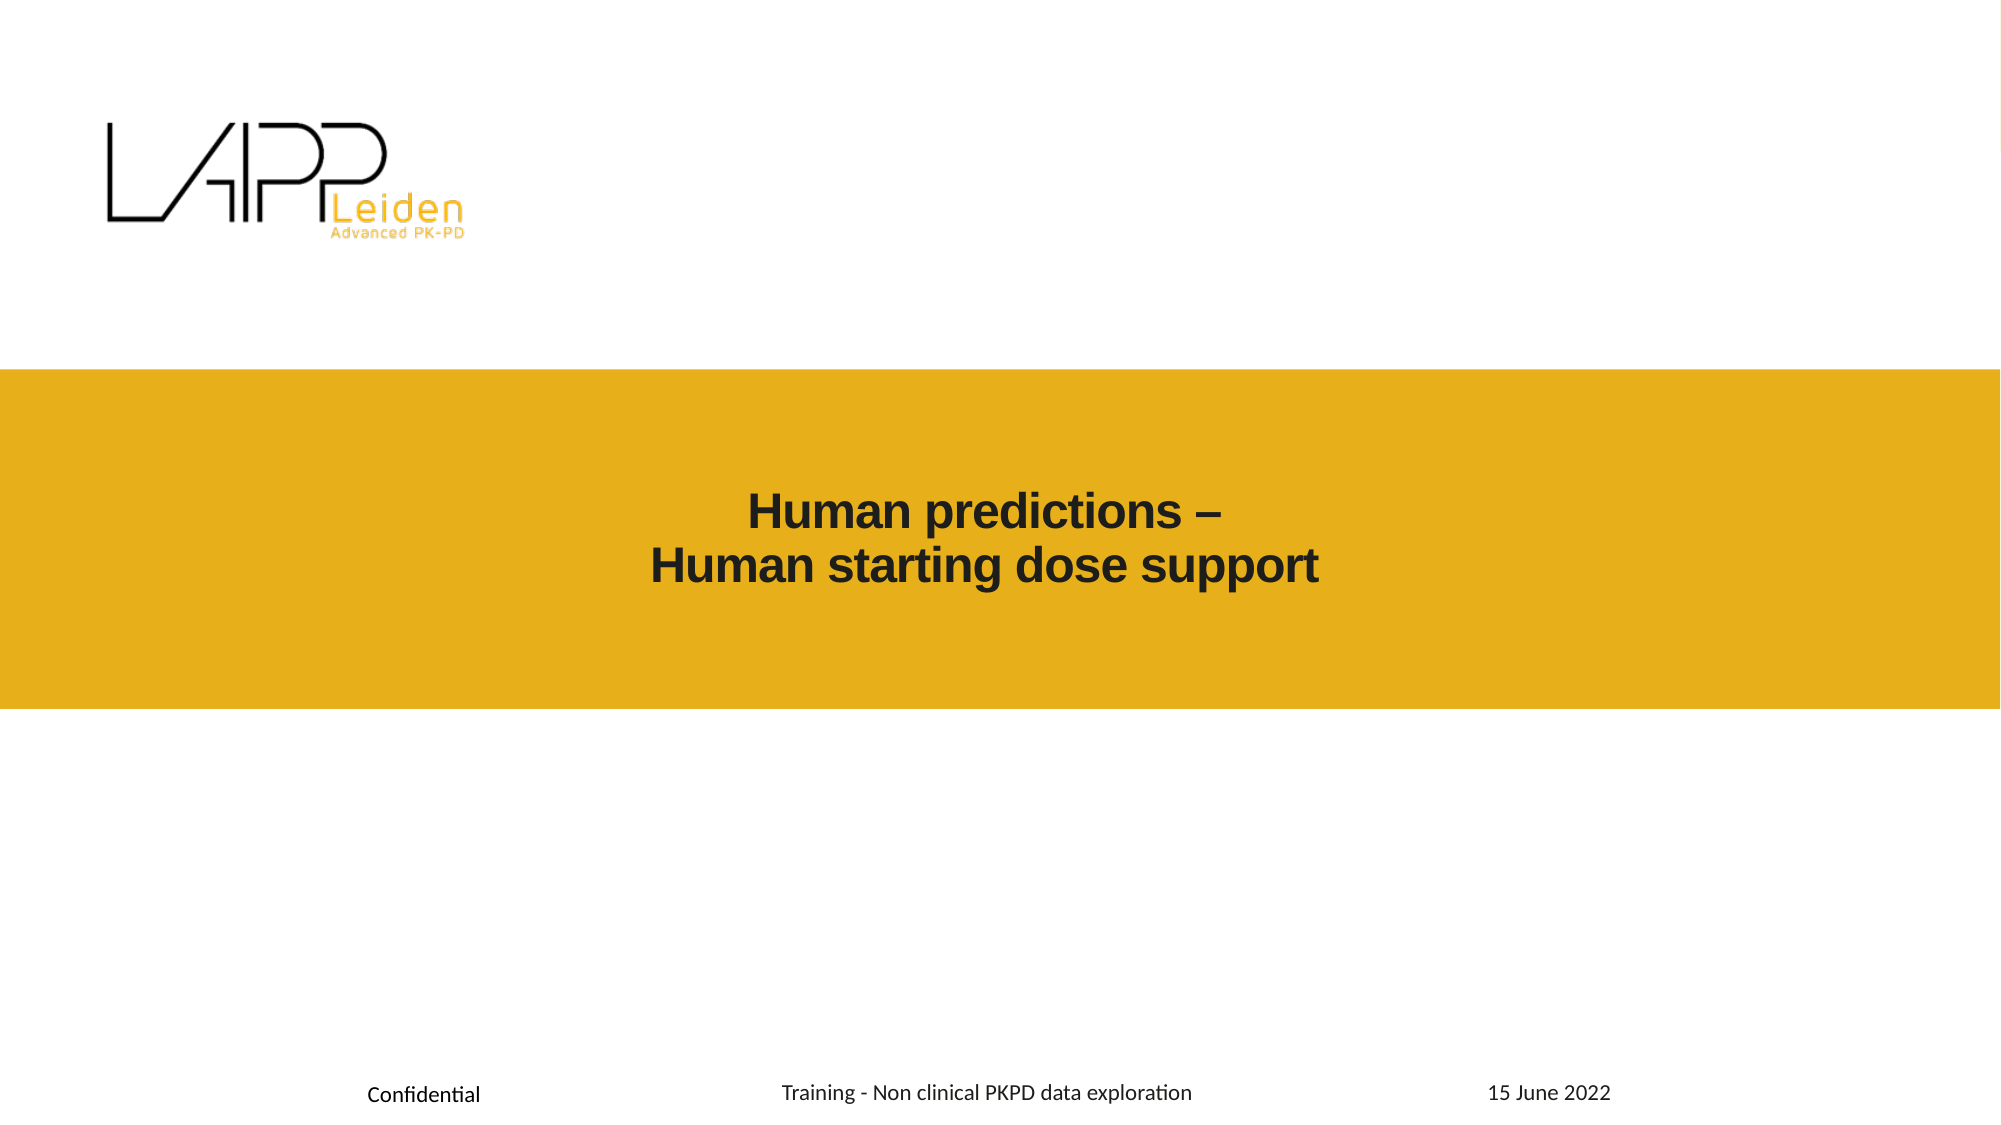

# Human predictions – Human starting dose support
15 June 2022
Training - Non clinical PKPD data exploration